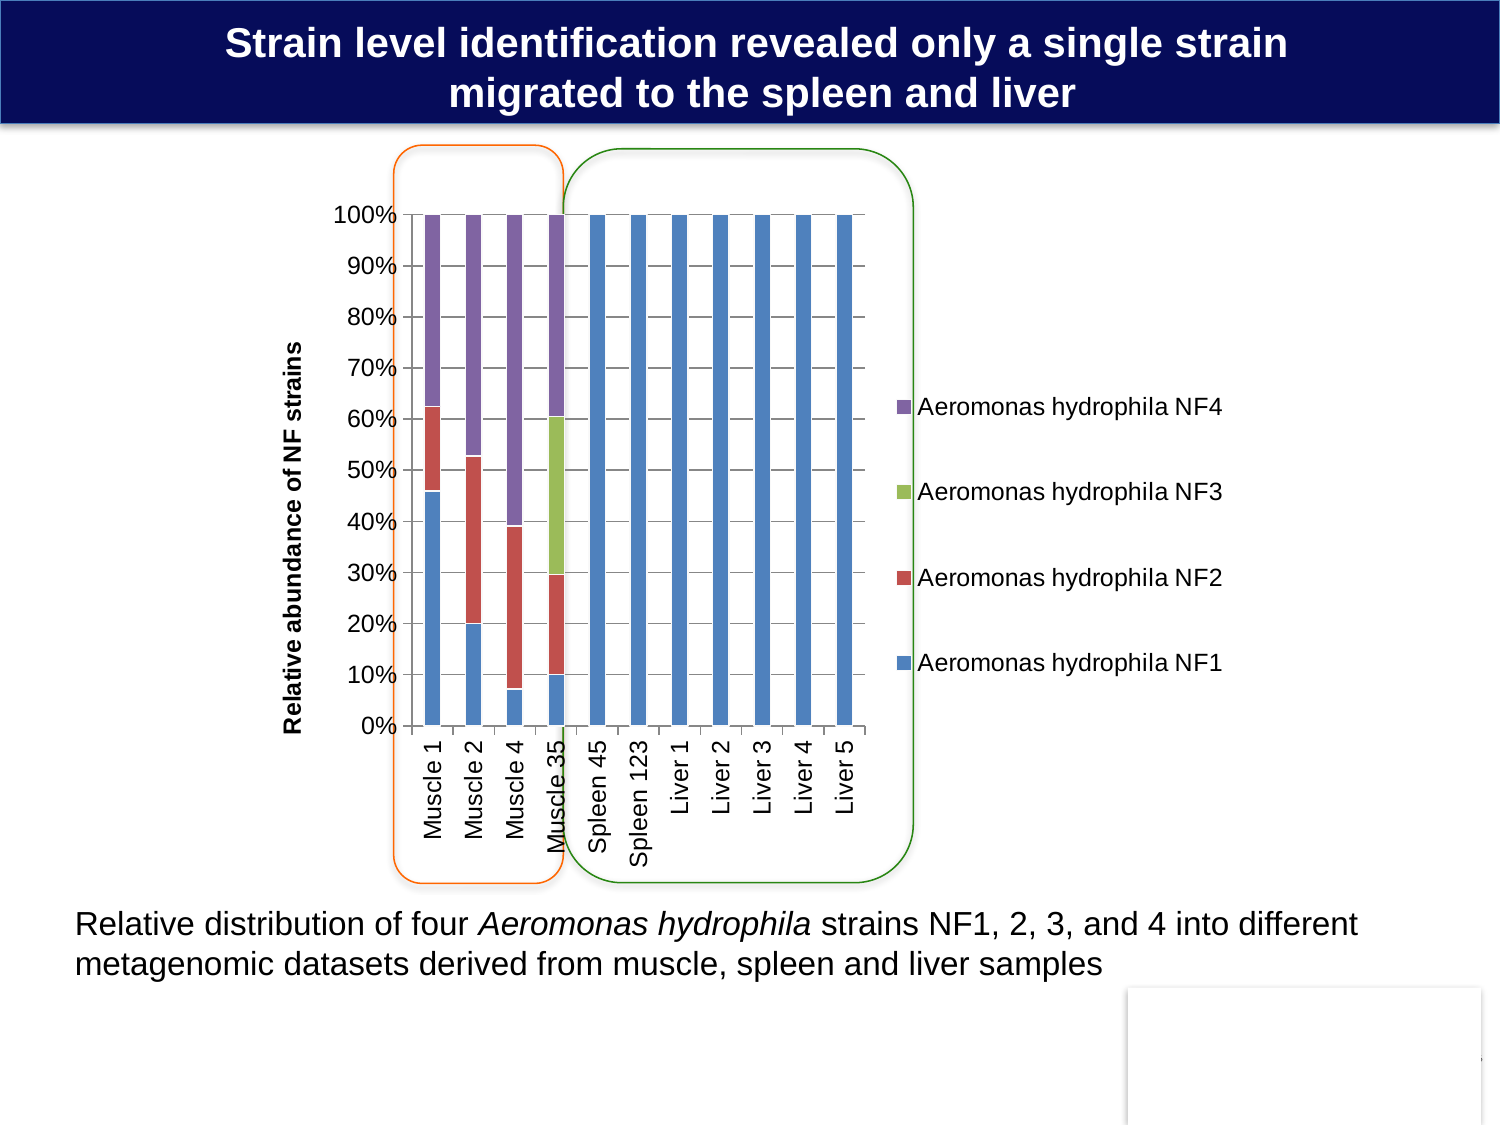

Strain level identification revealed only a single strain
migrated to the spleen and liver

### Chart

| Category | Aeromonas hydrophila NF1 | Aeromonas hydrophila NF2 | Aeromonas hydrophila NF3 | Aeromonas hydrophila NF4 |
|---|---|---|---|---|
| Muscle 1 | 45.9528726441376 | 16.5019318990786 | None | 37.5451954567837 |
| Muscle 2 | 20.053276834291 | 32.7100951198961 | None | 47.2366280458128 |
| Muscle 4 | 7.21456351651817 | 31.8354723418398 | None | 60.94996414164194 |
| Muscle 35 | 9.81611244117835 | 19.0941189163107 | 30.1671211188859 | 38.59168851394 |
| Spleen 45 | 100.0 | None | None | None |
| Spleen 123 | 100.0 | None | None | None |
| Liver 1 | 100.0 | None | None | None |
| Liver 2 | 34.44 | None | None | None |
| Liver 3 | 100.0 | None | None | None |
| Liver 4 | 36.58 | None | None | None |
| Liver 5 | 100.0 | None | None | None |
Relative distribution of four Aeromonas hydrophila strains NF1, 2, 3, and 4 into different metagenomic datasets derived from muscle, spleen and liver samples